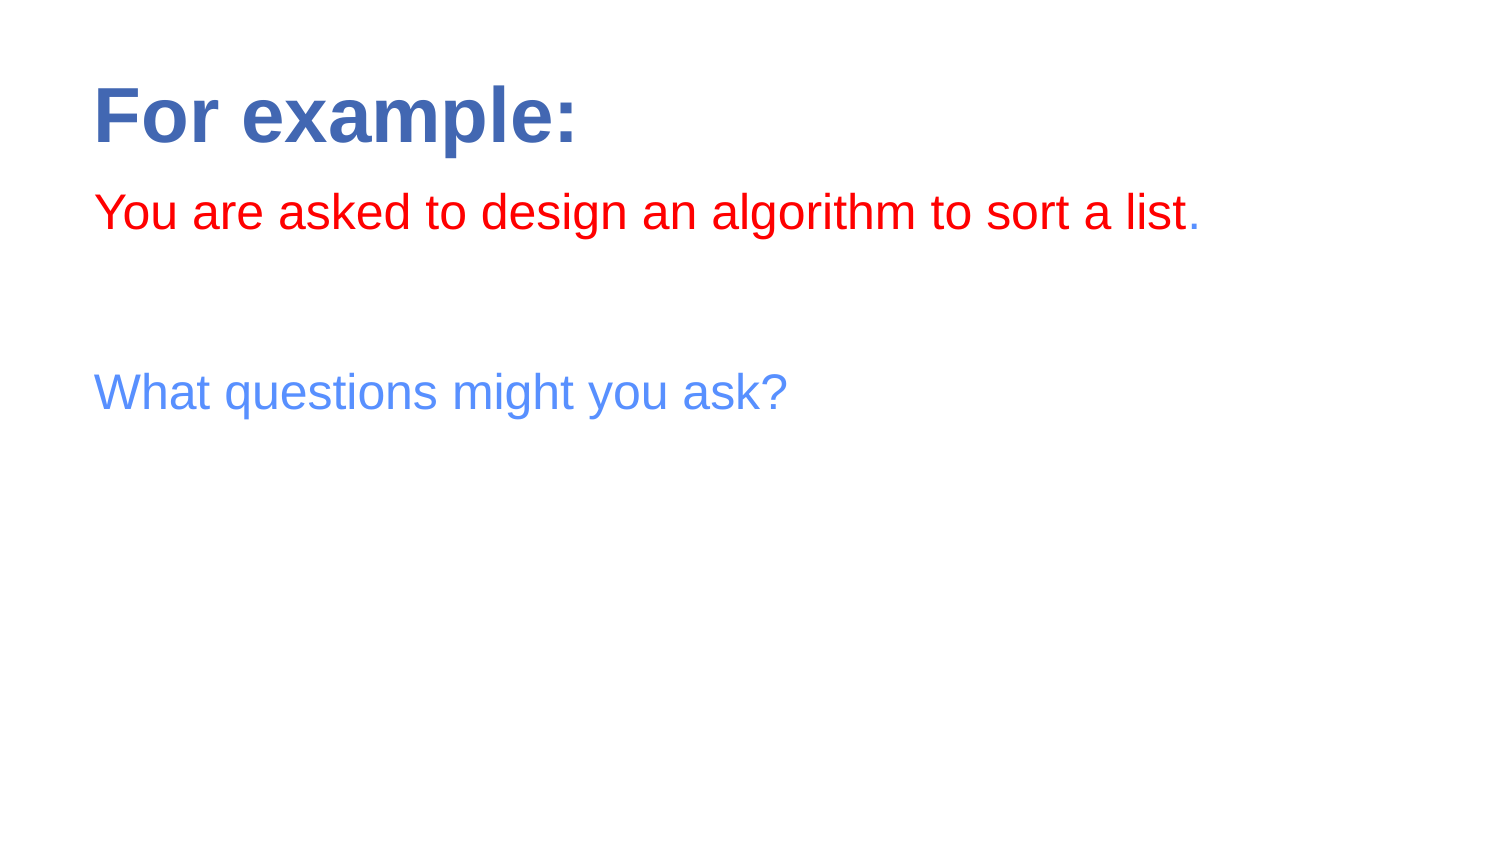

# For example:
You are asked to design an algorithm to sort a list.

What questions might you ask?